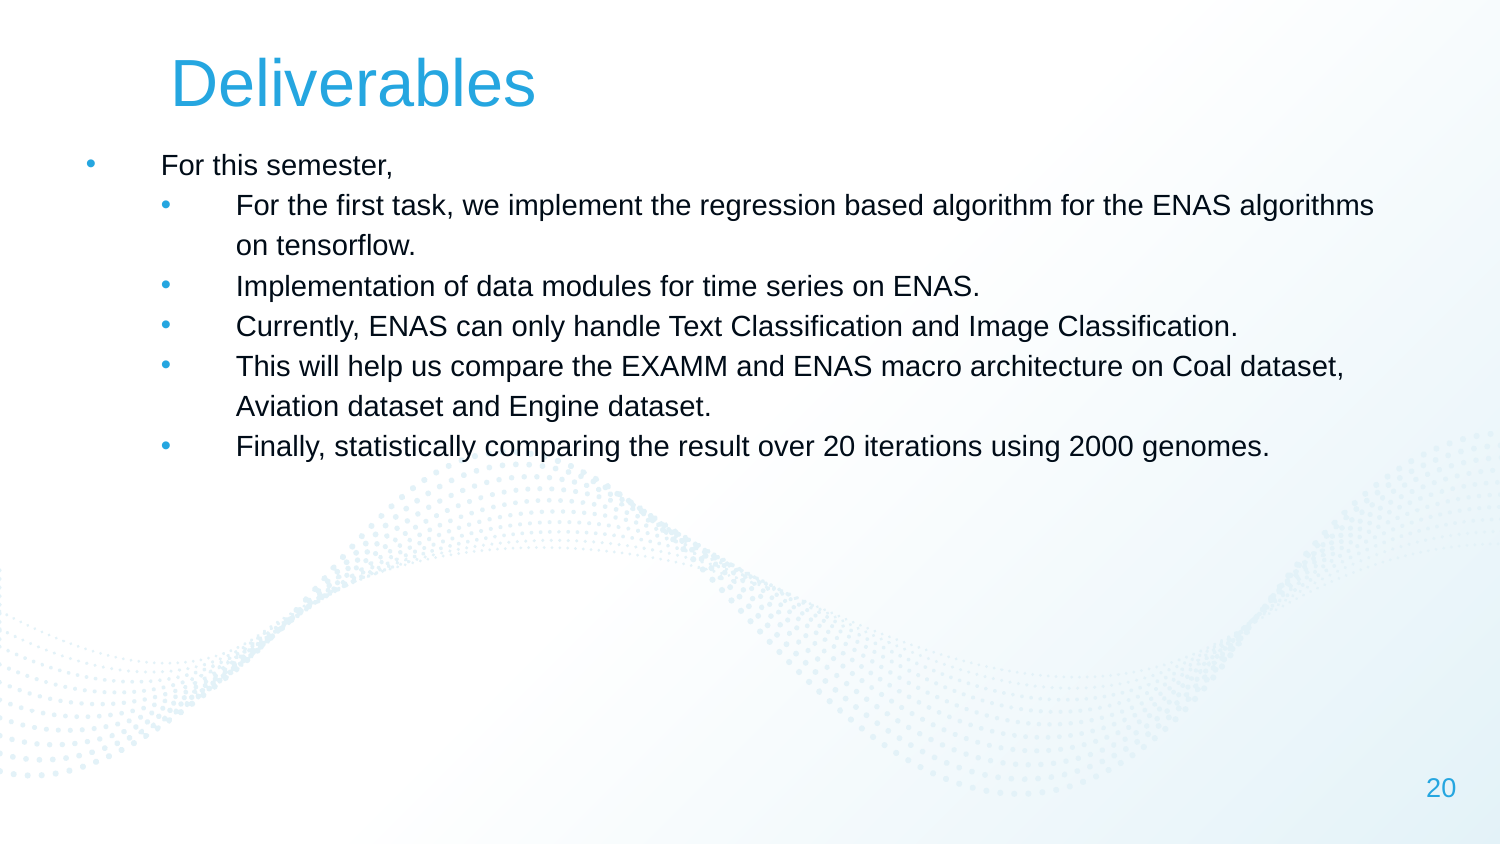

# Deliverables
For this semester,
For the first task, we implement the regression based algorithm for the ENAS algorithms on tensorflow.
Implementation of data modules for time series on ENAS.
Currently, ENAS can only handle Text Classification and Image Classification.
This will help us compare the EXAMM and ENAS macro architecture on Coal dataset, Aviation dataset and Engine dataset.
Finally, statistically comparing the result over 20 iterations using 2000 genomes.
20